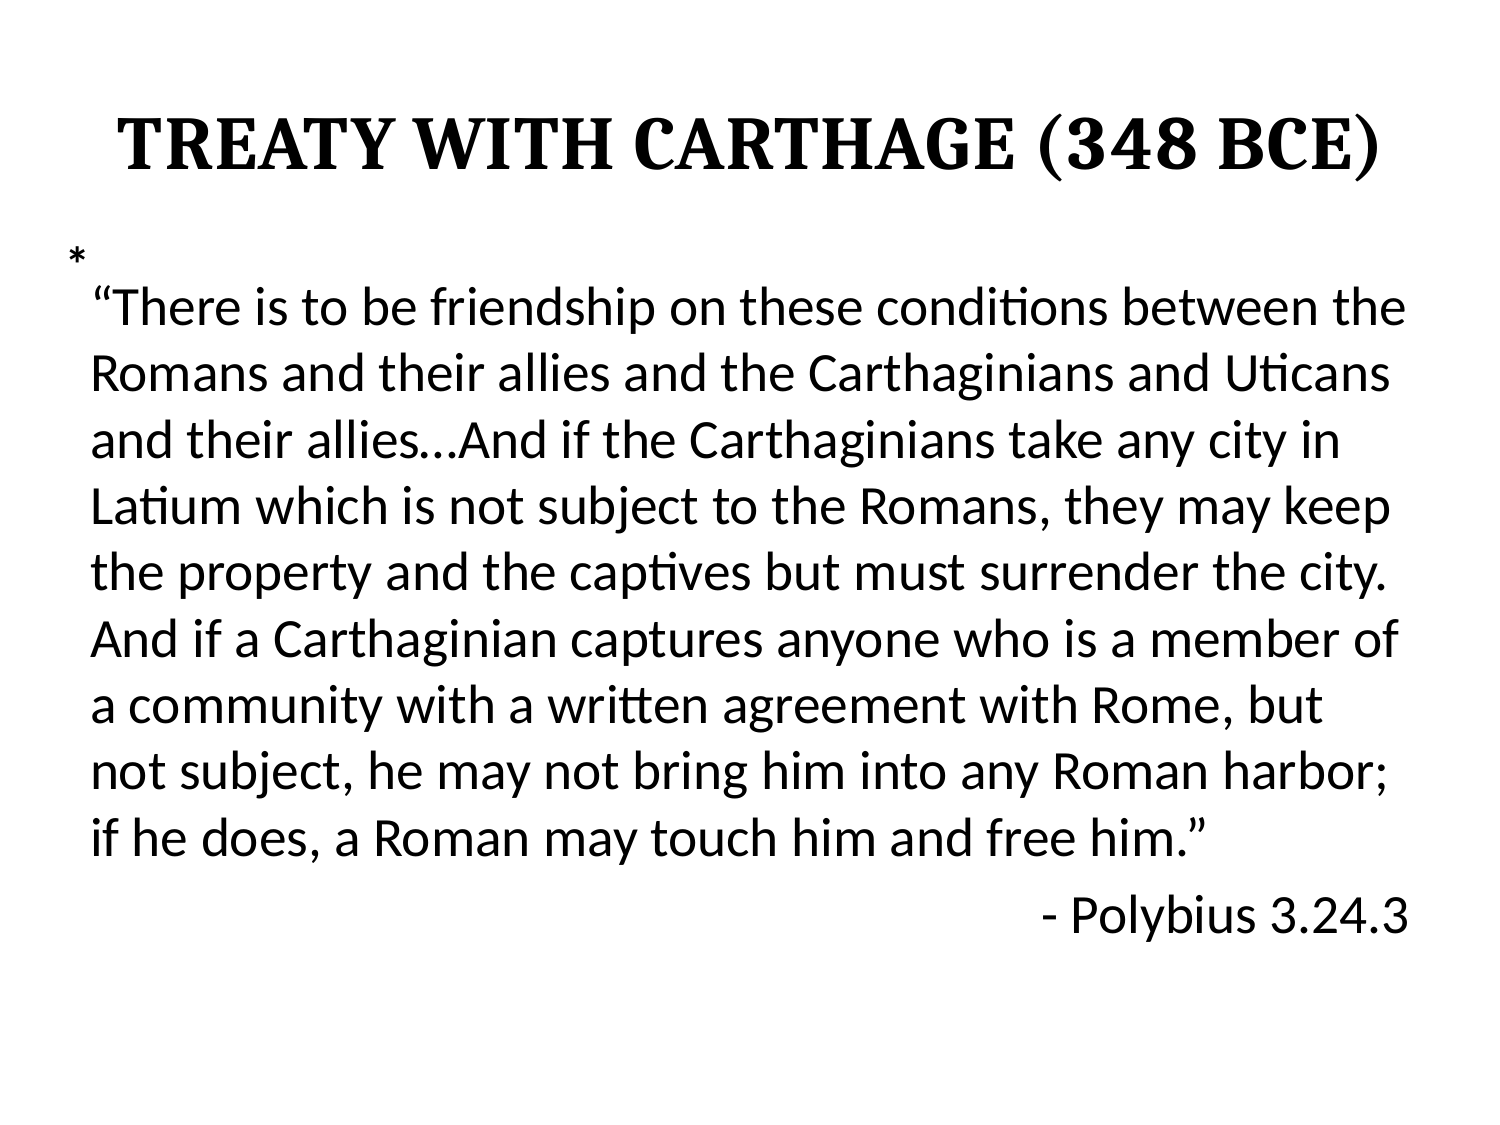

# Treaty with Carthage (348 BCE)
*
“There is to be friendship on these conditions between the Romans and their allies and the Carthaginians and Uticans and their allies…And if the Carthaginians take any city in Latium which is not subject to the Romans, they may keep the property and the captives but must surrender the city. And if a Carthaginian captures anyone who is a member of a community with a written agreement with Rome, but not subject, he may not bring him into any Roman harbor; if he does, a Roman may touch him and free him.”
- Polybius 3.24.3